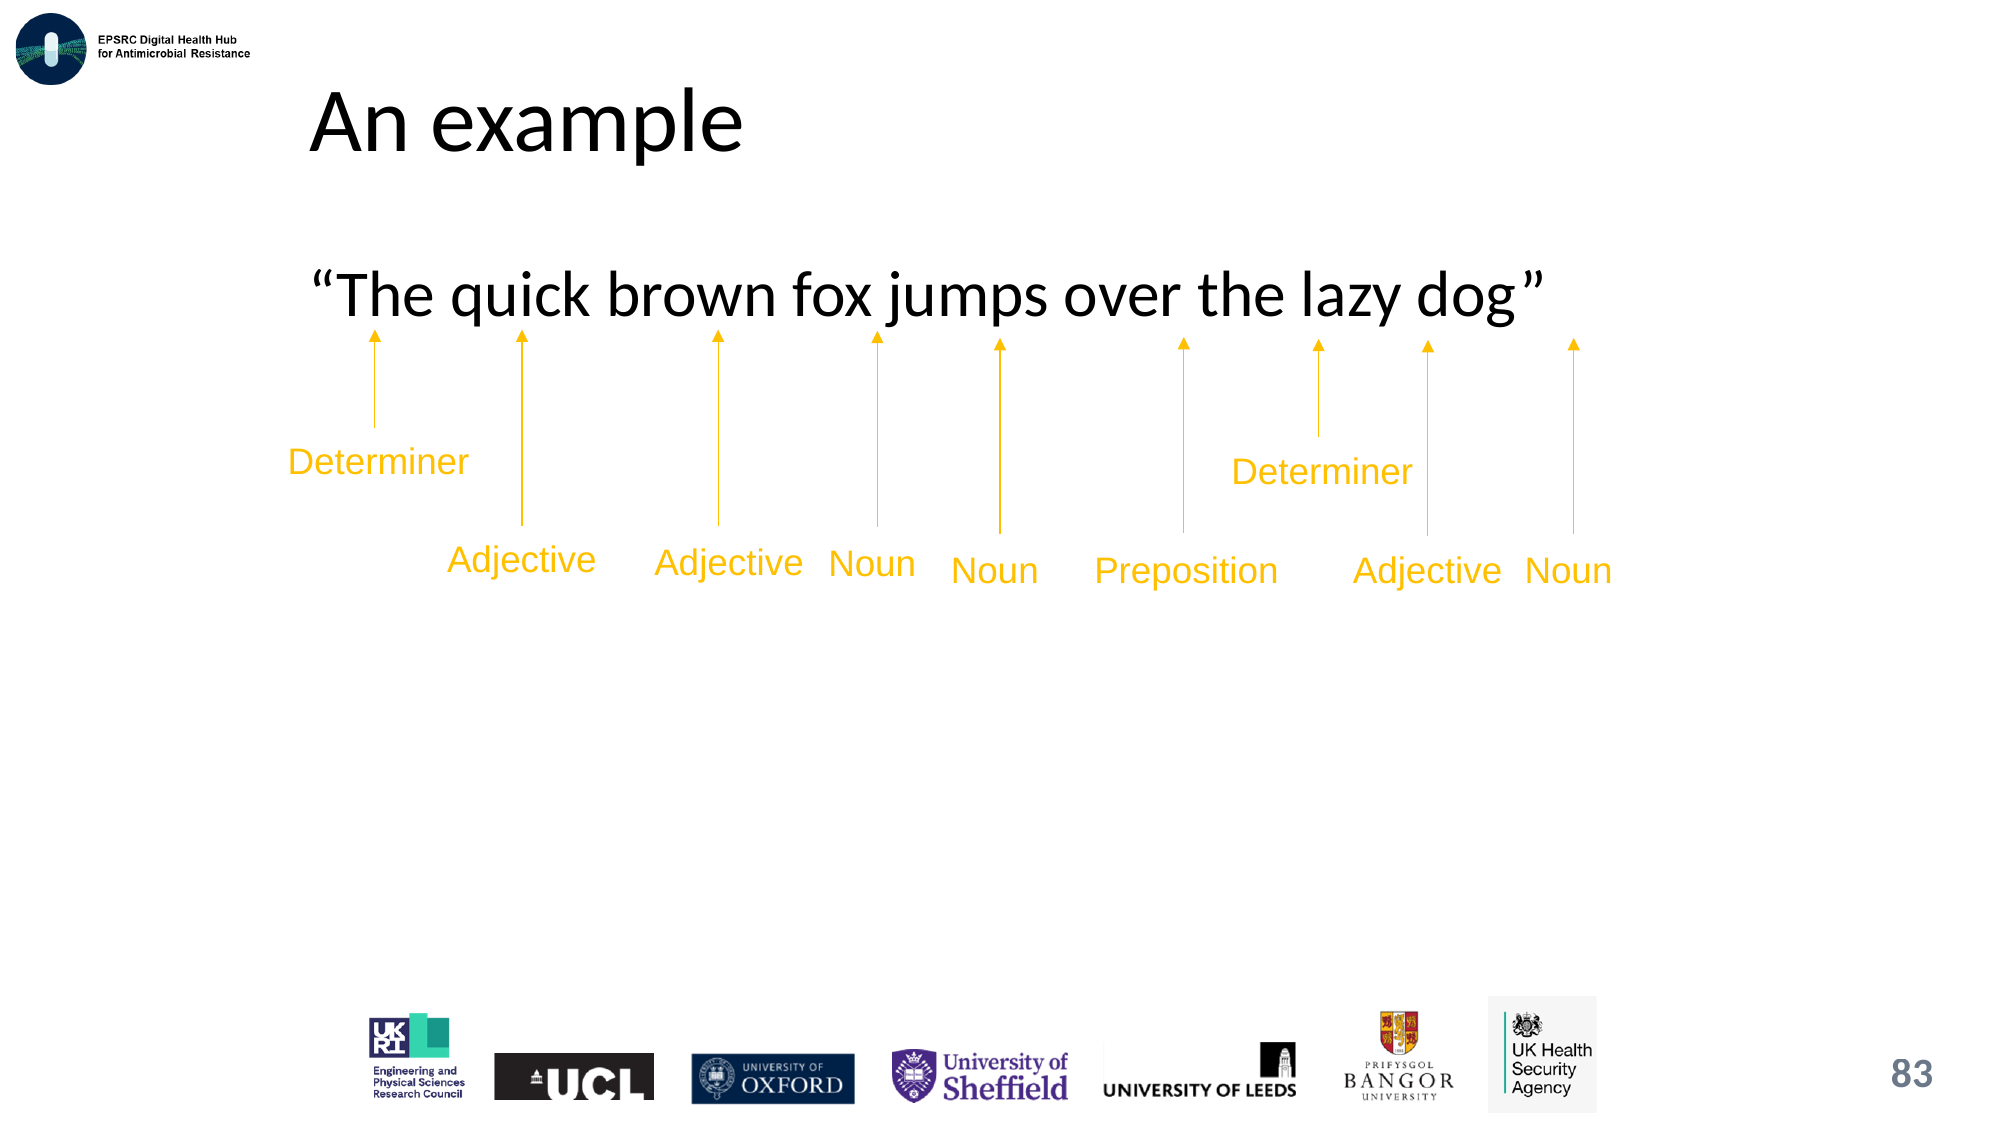

# An example
“The quick brown fox jumps over the lazy dog”
Determiner
Determiner
Adjective
Adjective
Noun
Preposition
Adjective
Noun
Noun
83